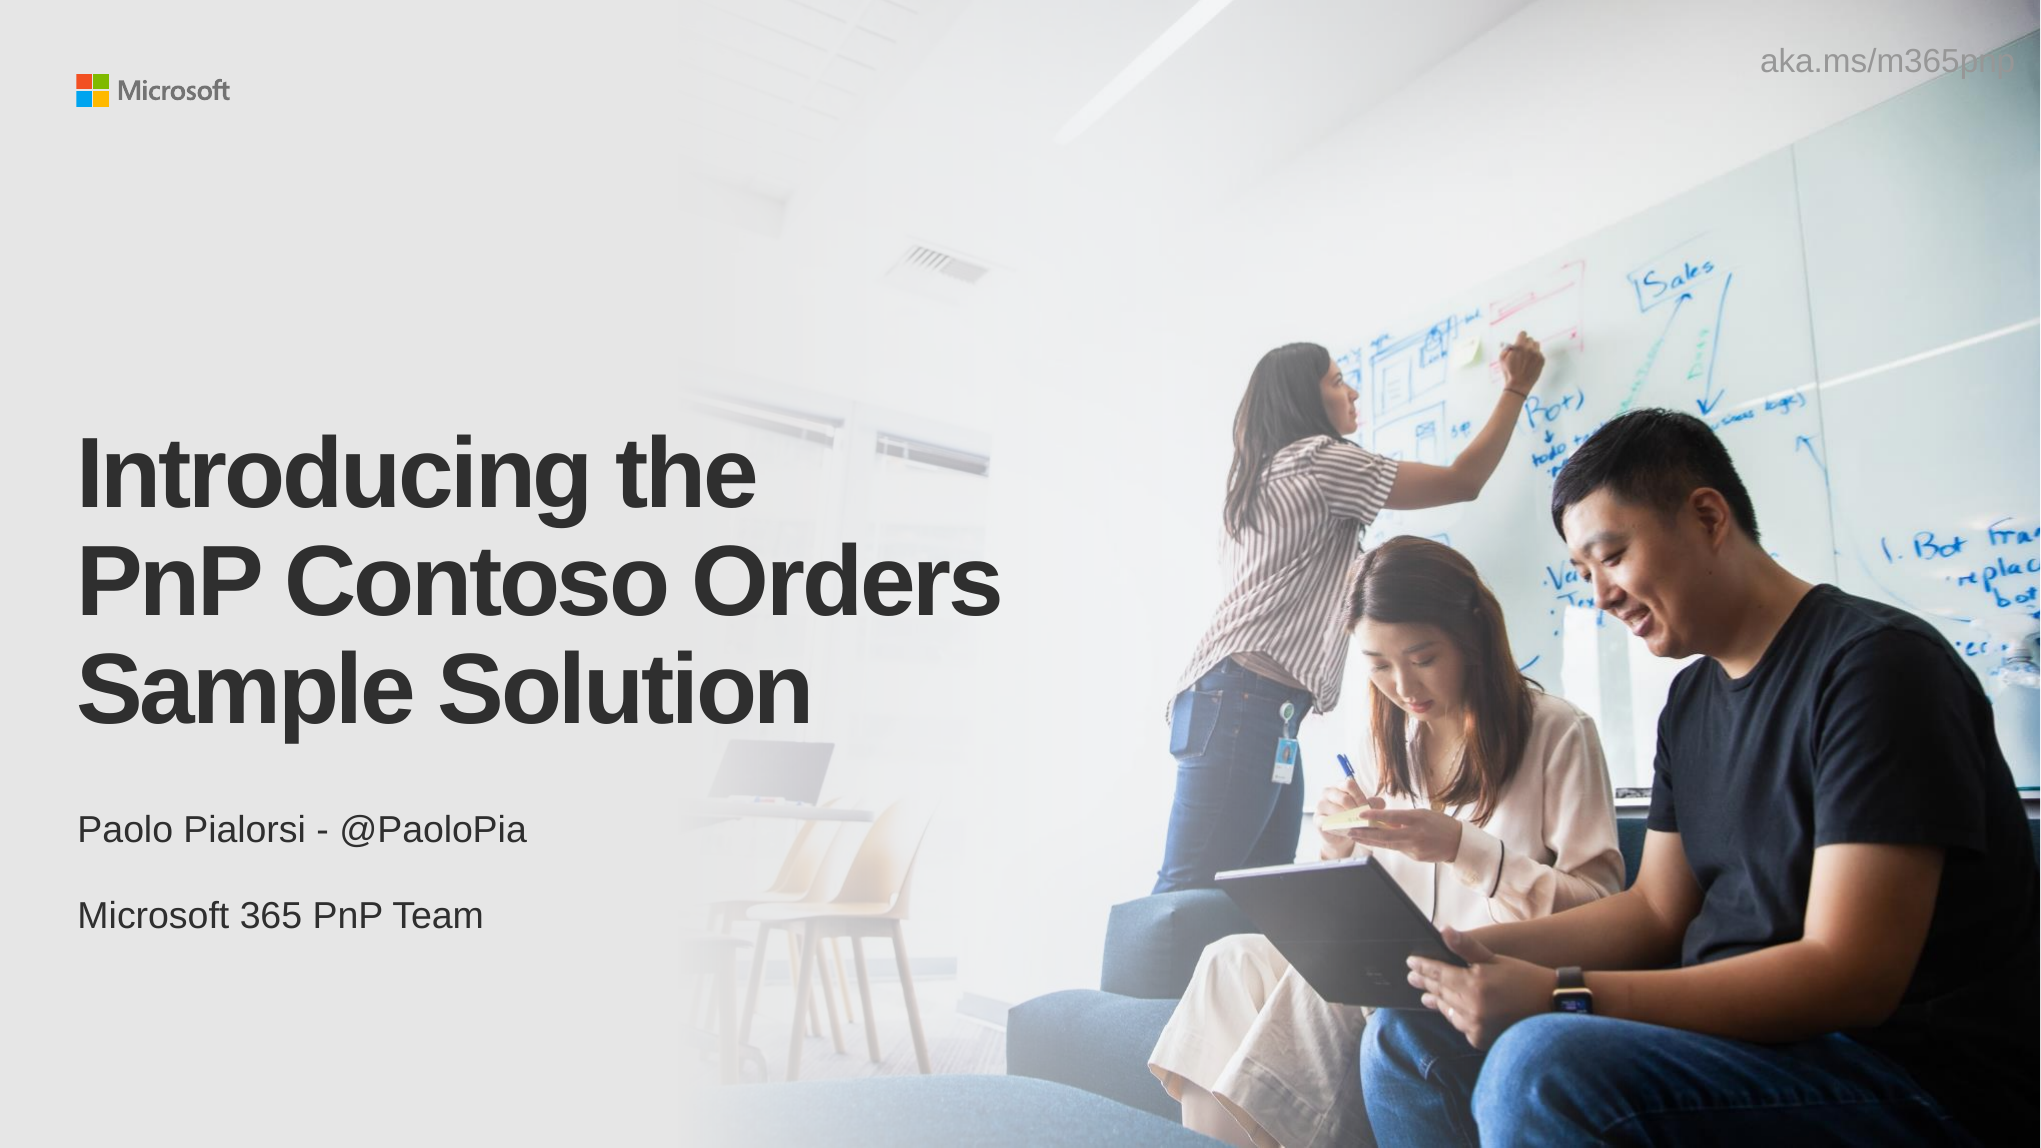

aka.ms/m365pnp
# Introducing the PnP Contoso Orders Sample Solution
Paolo Pialorsi - @PaoloPia
Microsoft 365 PnP Team